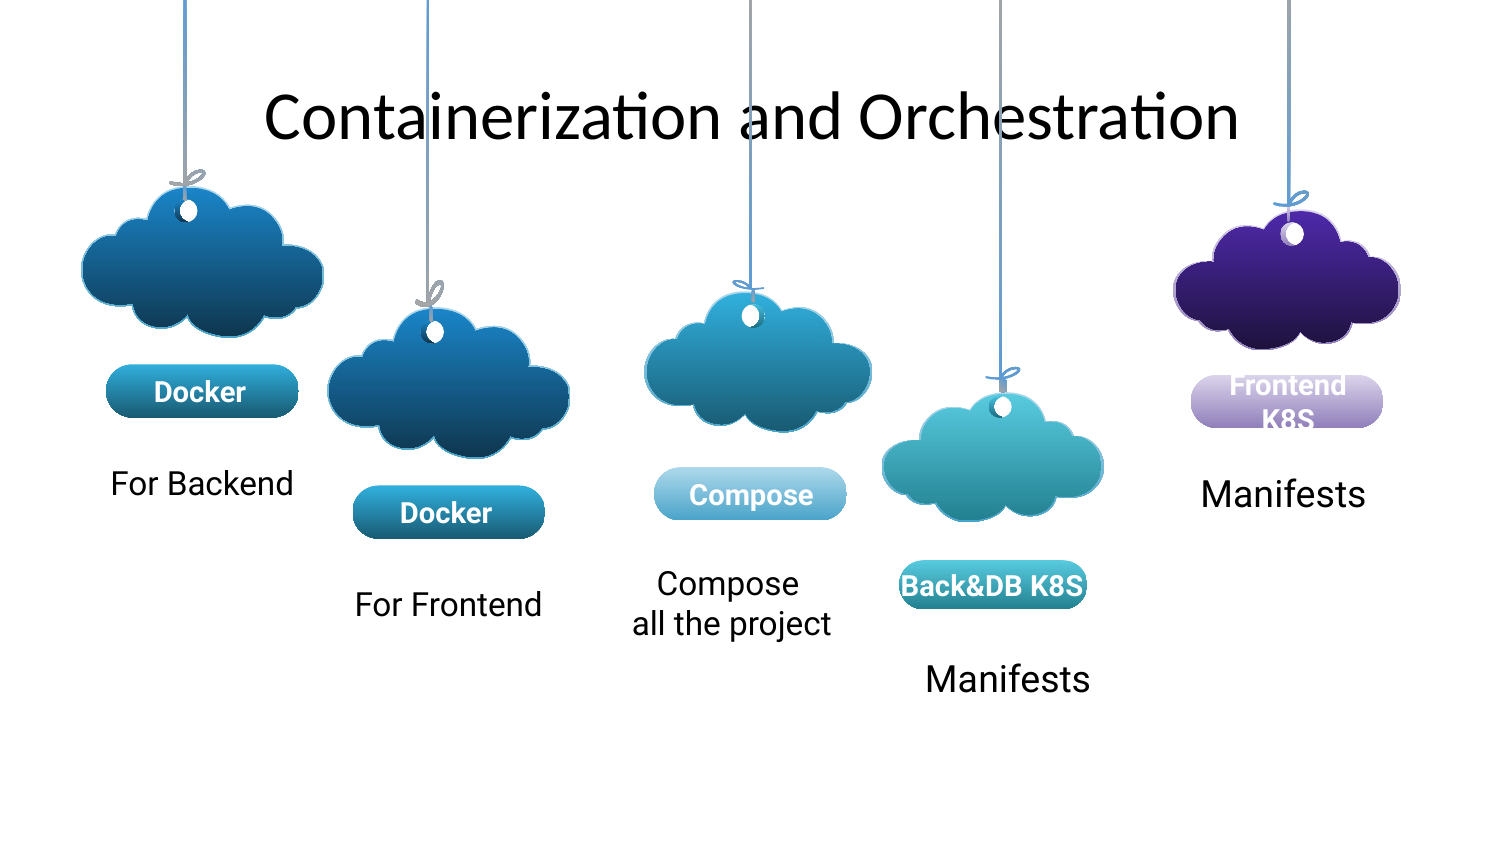

# Containerization and Orchestration

Docker

Frontend K8S

For Backend
Manifests

Compose

Docker
For Frontend
Compose
all the project

Back&DB K8S
Manifests